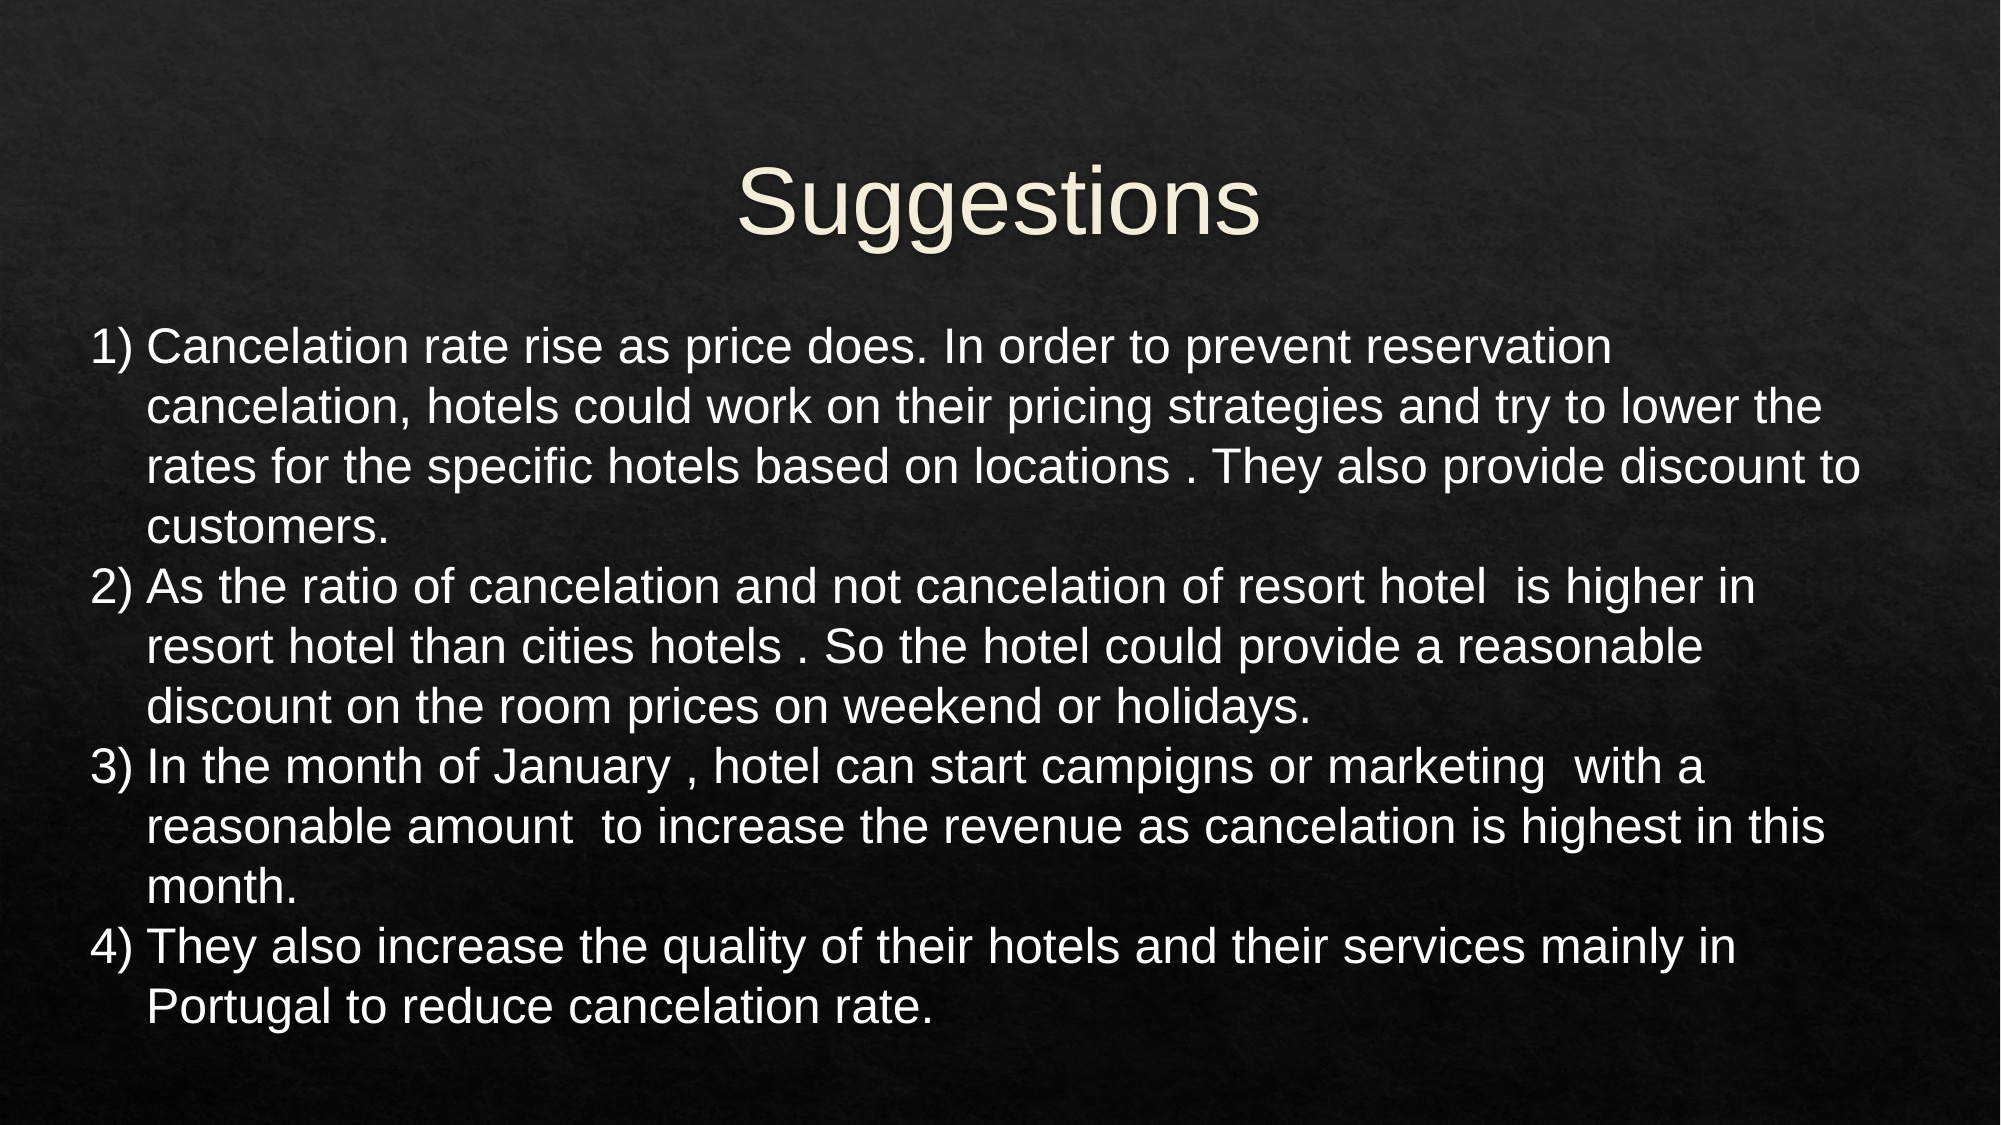

# Suggestions
Cancelation rate rise as price does. In order to prevent reservation cancelation, hotels could work on their pricing strategies and try to lower the rates for the specific hotels based on locations . They also provide discount to customers.
As the ratio of cancelation and not cancelation of resort hotel  is higher in resort hotel than cities hotels . So the hotel could provide a reasonable discount on the room prices on weekend or holidays.
In the month of January , hotel can start campigns or marketing  with a reasonable amount  to increase the revenue as cancelation is highest in this month.
They also increase the quality of their hotels and their services mainly in Portugal to reduce cancelation rate.